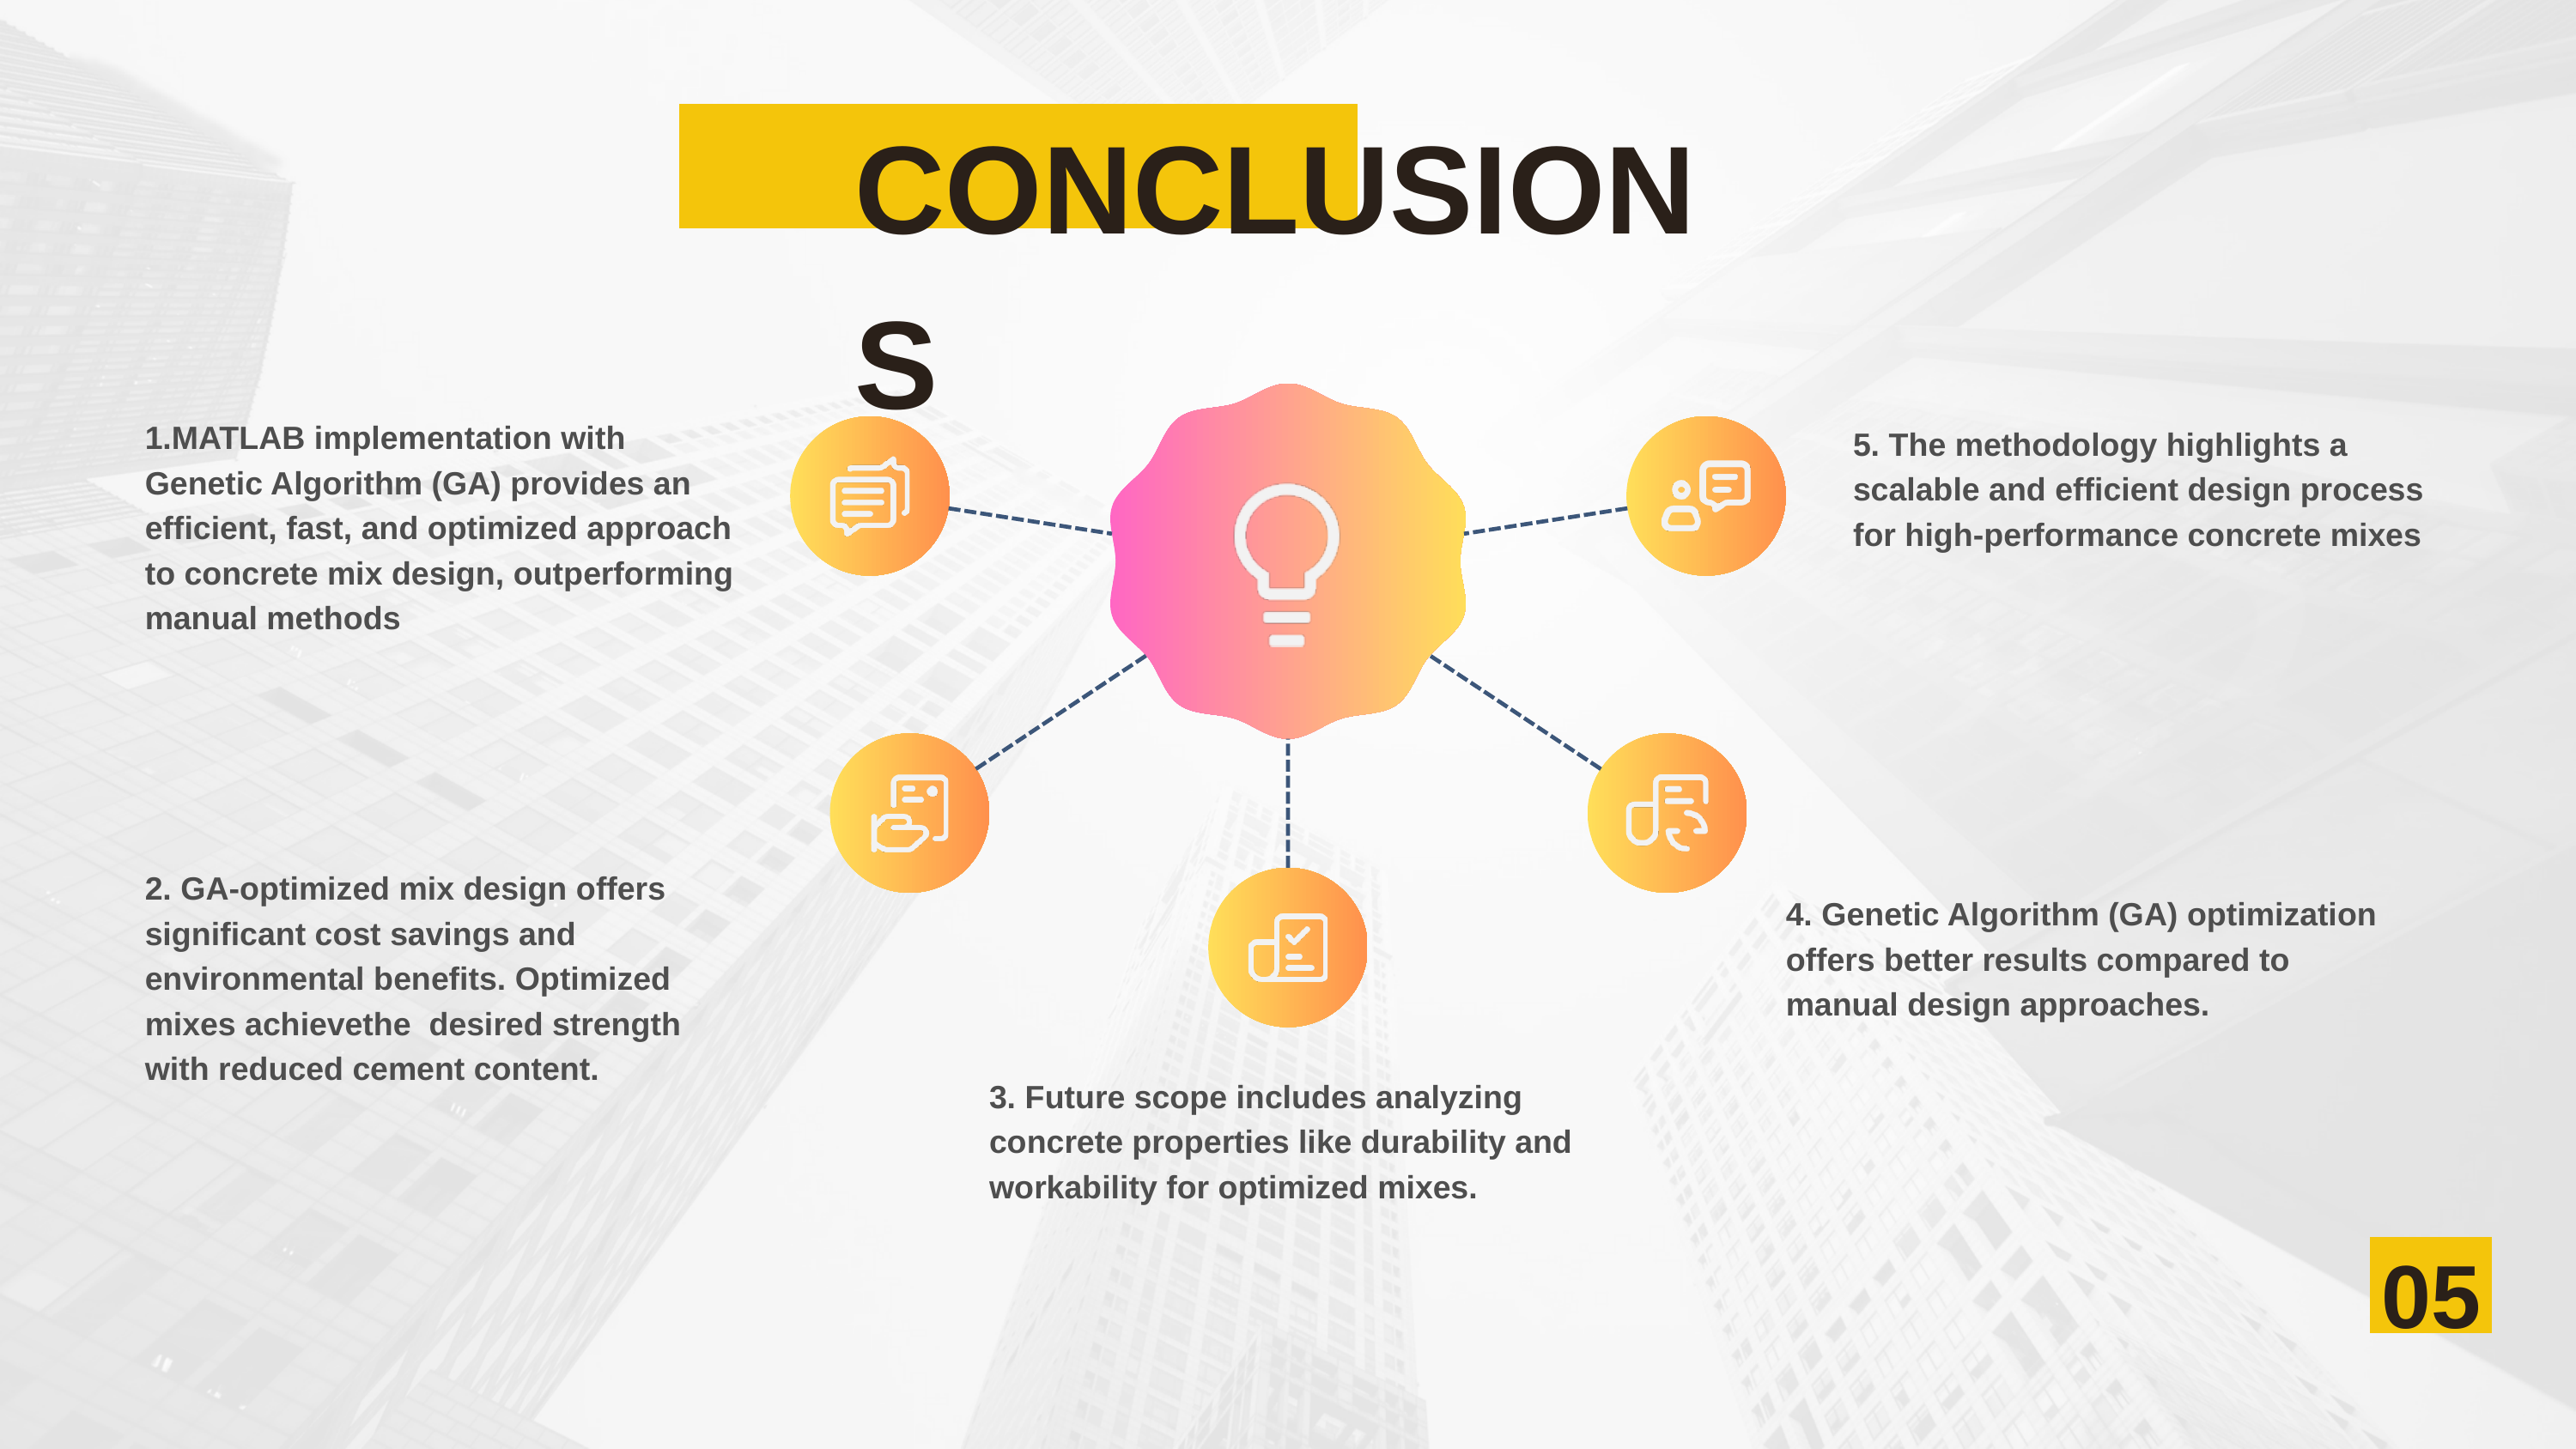

CONCLUSIONS

1.MATLAB implementation with Genetic Algorithm (GA) provides an efficient, fast, and optimized approach to concrete mix design, outperforming manual methods

5. The methodology highlights a scalable and efficient design process for high-performance concrete mixes

2. GA-optimized mix design offers significant cost savings and environmental benefits. Optimized mixes achievethe  desired strength with reduced cement content.

4. Genetic Algorithm (GA) optimization offers better results compared to manual design approaches.

3. Future scope includes analyzing concrete properties like durability and workability for optimized mixes.
05